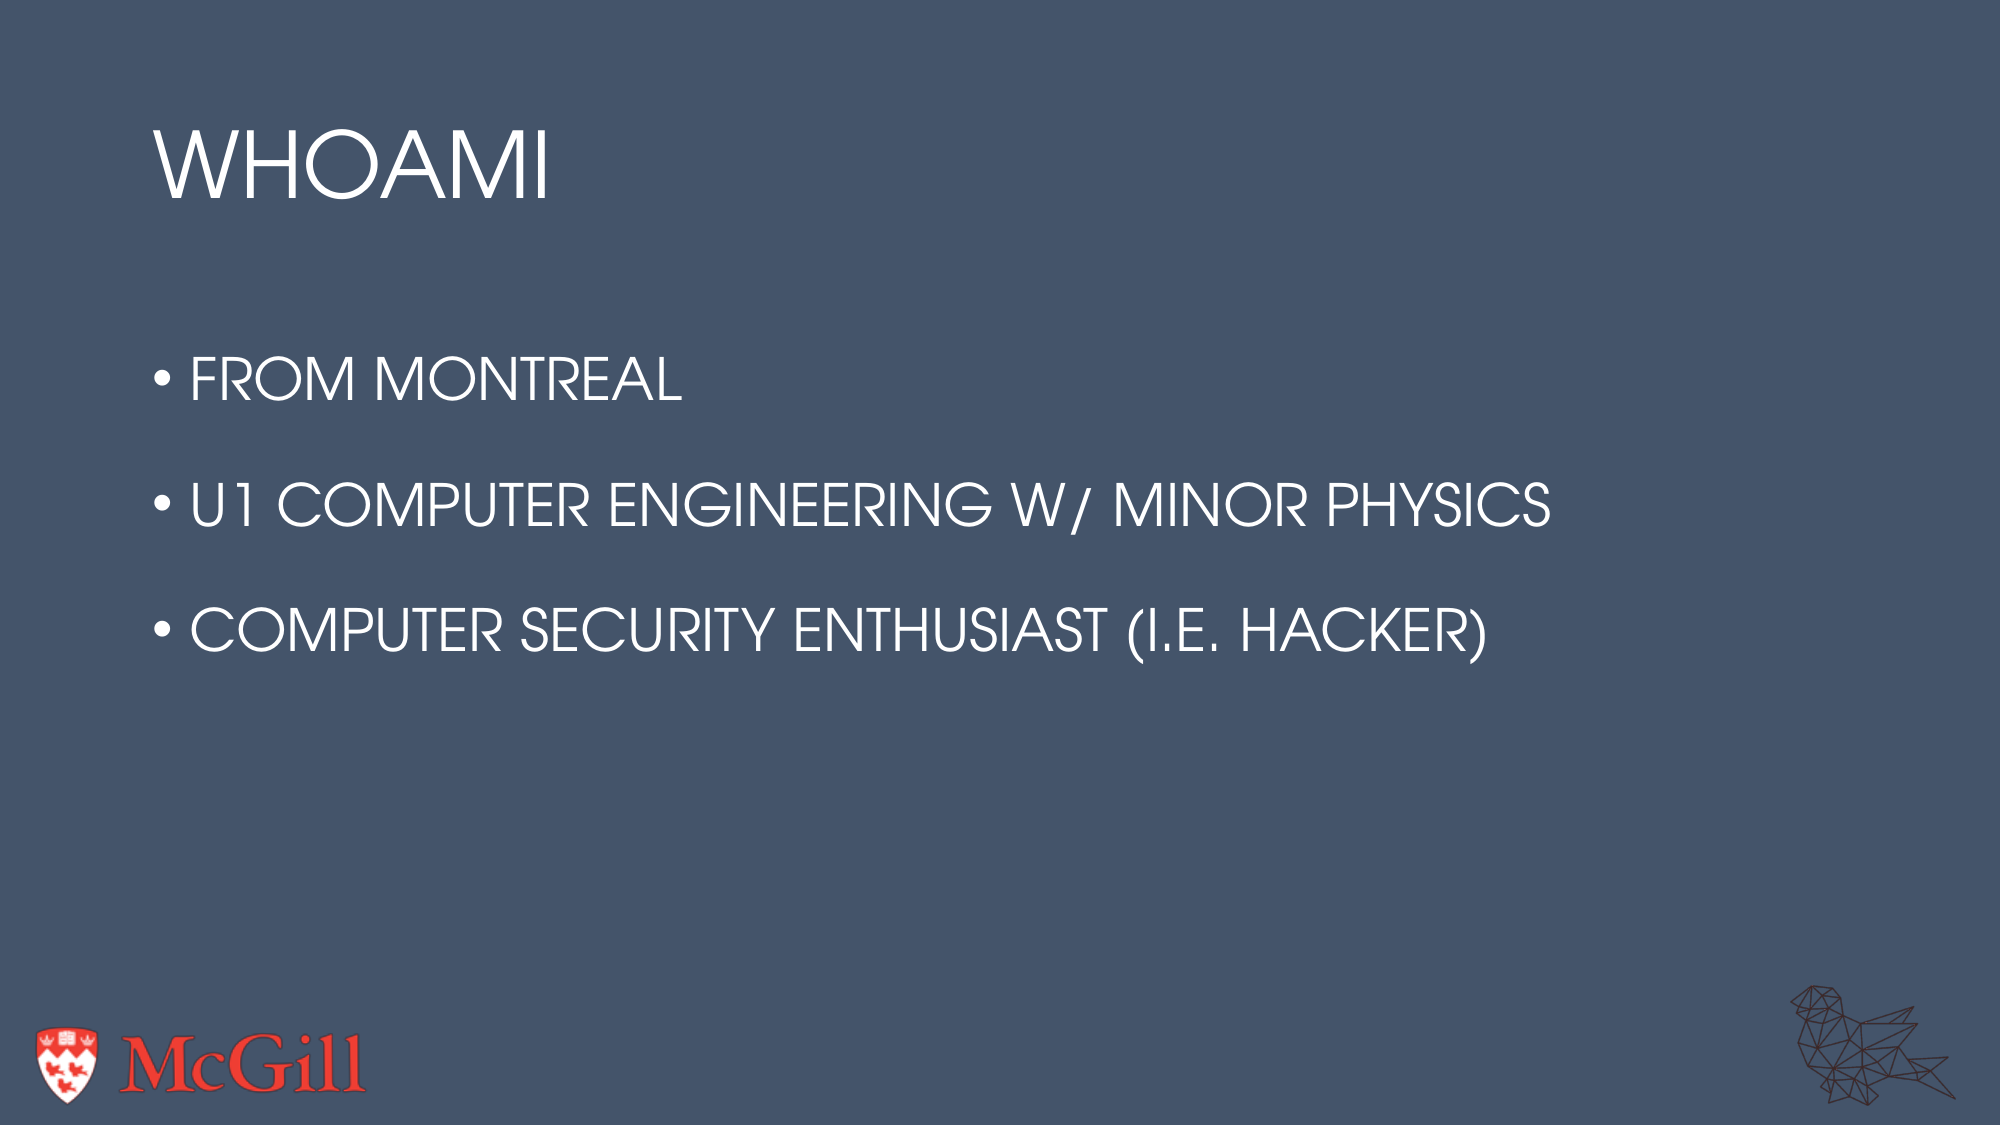

# whoami
From Montreal
U1 Computer Engineering w/ minor physics
Computer Security enthusiast (i.e. hacker)